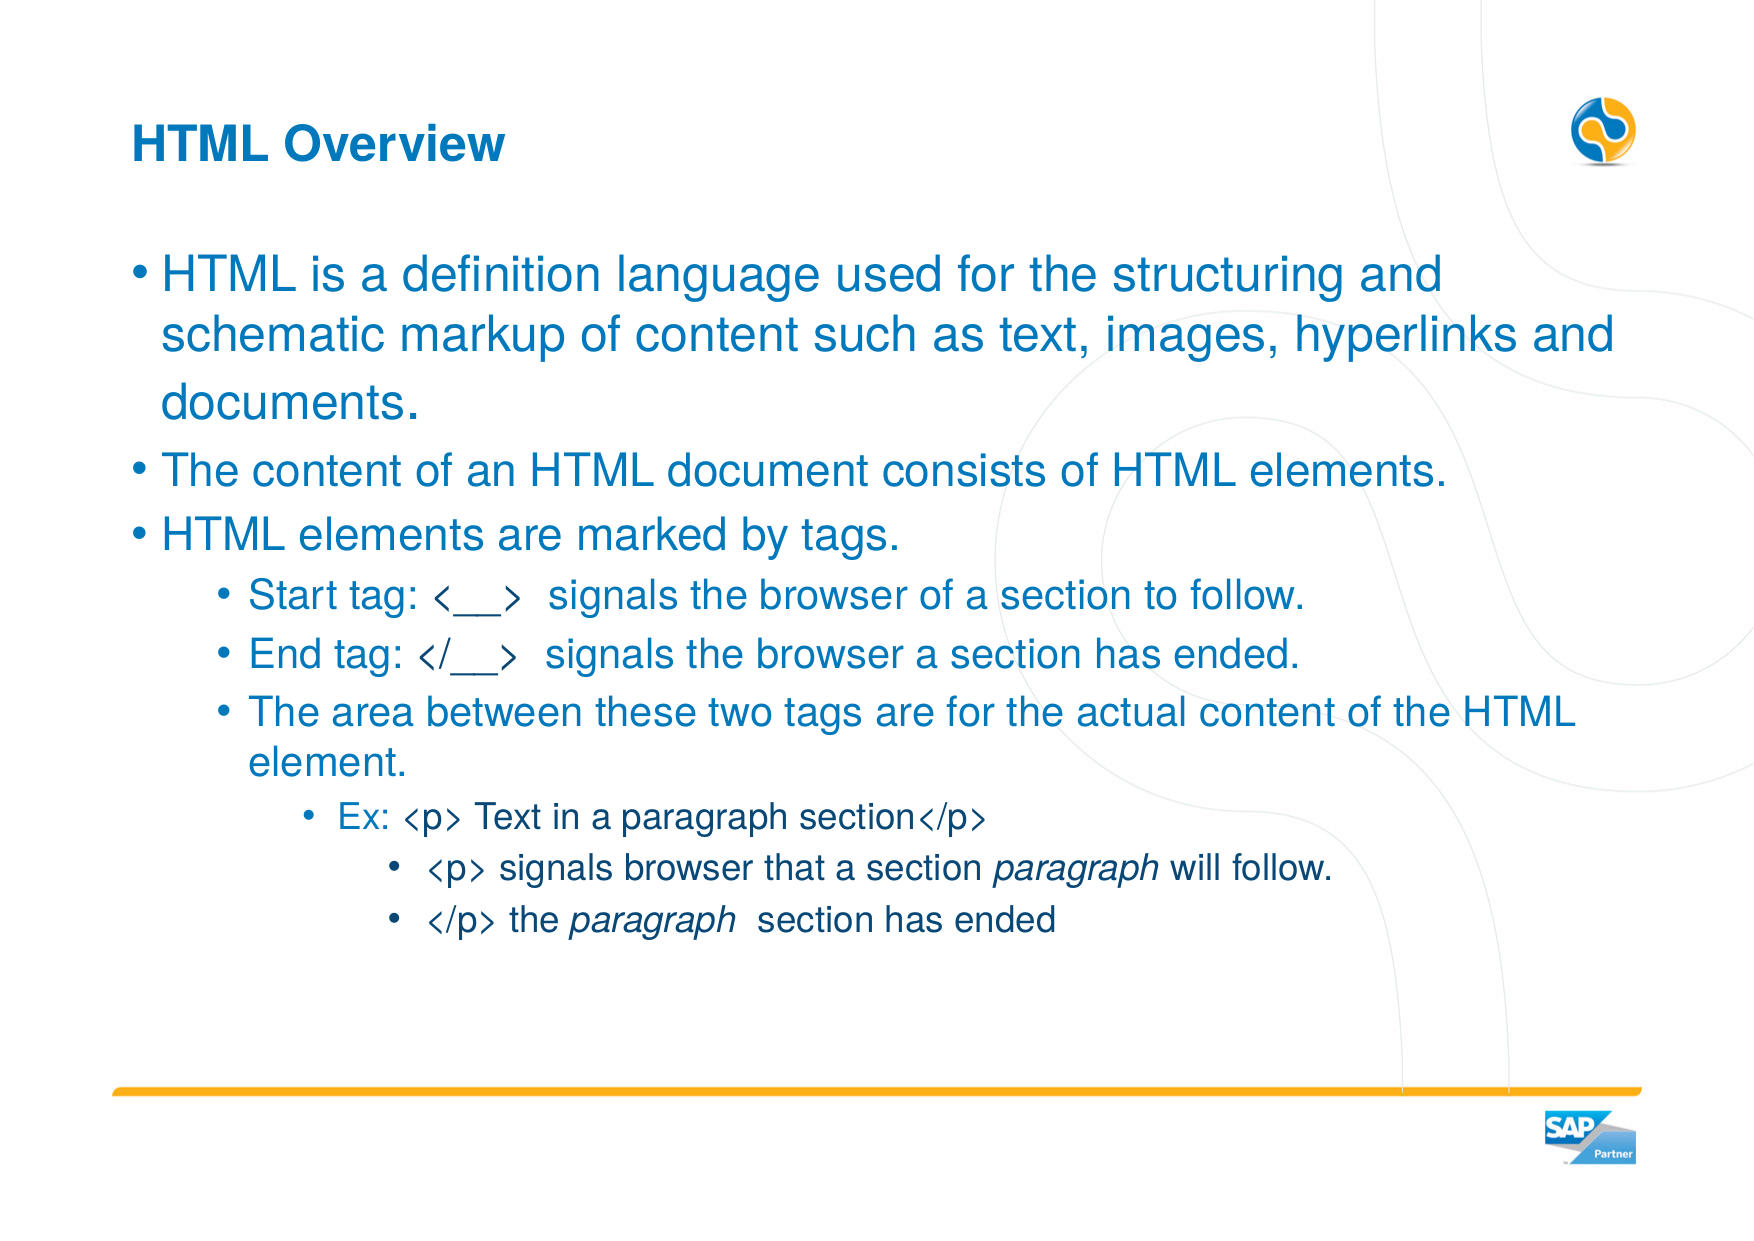

# HTML Overview
HTML is a definition language used for the structuring and schematic markup of content such as text, images, hyperlinks and documents.
The content of an HTML document consists of HTML elements.
HTML elements are marked by tags.
Start tag: <__>  signals the browser of a section to follow.
End tag: </__>  signals the browser a section has ended.
The area between these two tags are for the actual content of the HTML element.
Ex: <p> Text in a paragraph section</p>
<p> signals browser that a section paragraph will follow.
</p> the paragraph  section has ended